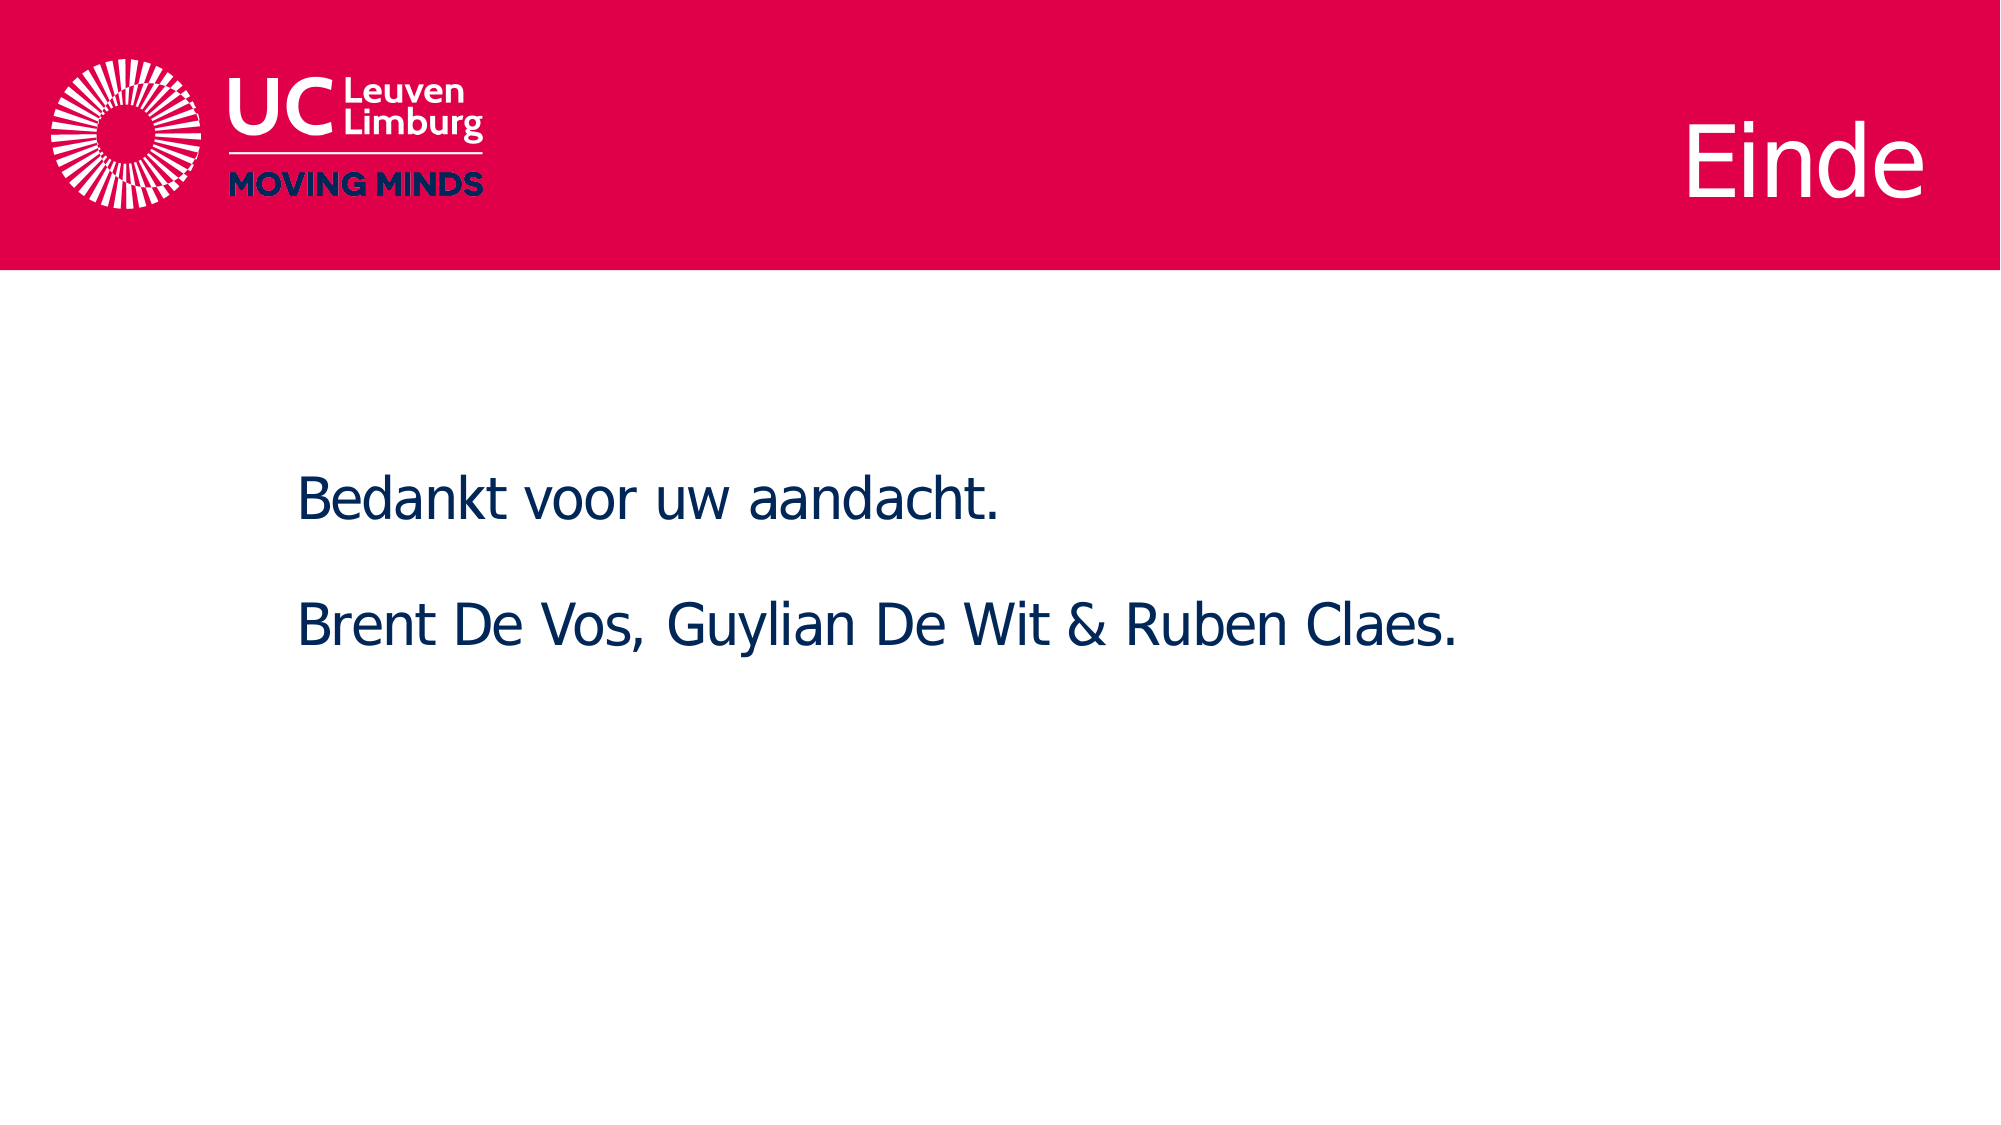

# Einde

Bedankt voor uw aandacht.
Brent De Vos, Guylian De Wit & Ruben Claes.